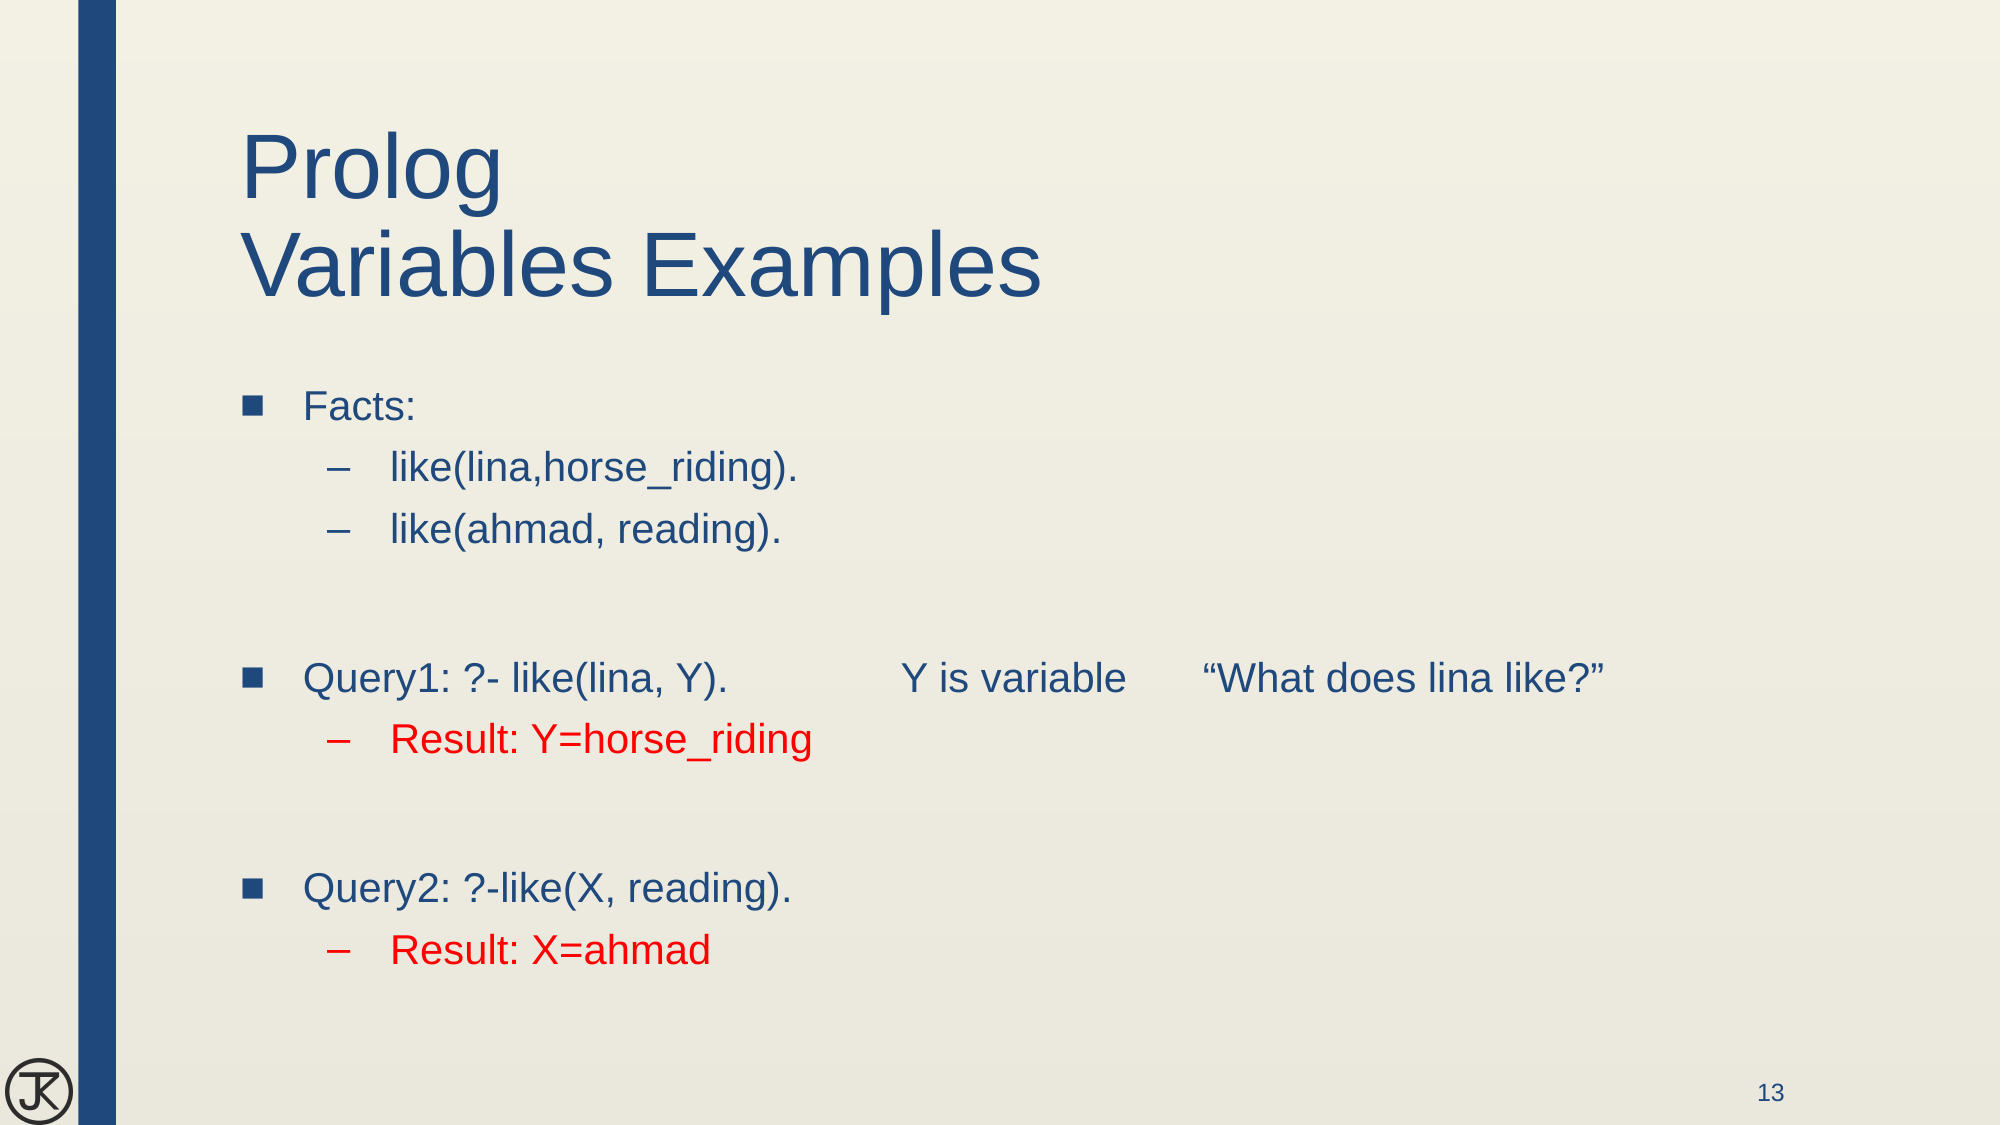

# Prolog Variables Examples
Facts:
like(lina,horse_riding).
like(ahmad, reading).

Query1: ?- like(lina, Y).               Y is variable 	“What does lina like?”
Result: Y=horse_riding

Query2: ?-like(X, reading).
Result: X=ahmad

13